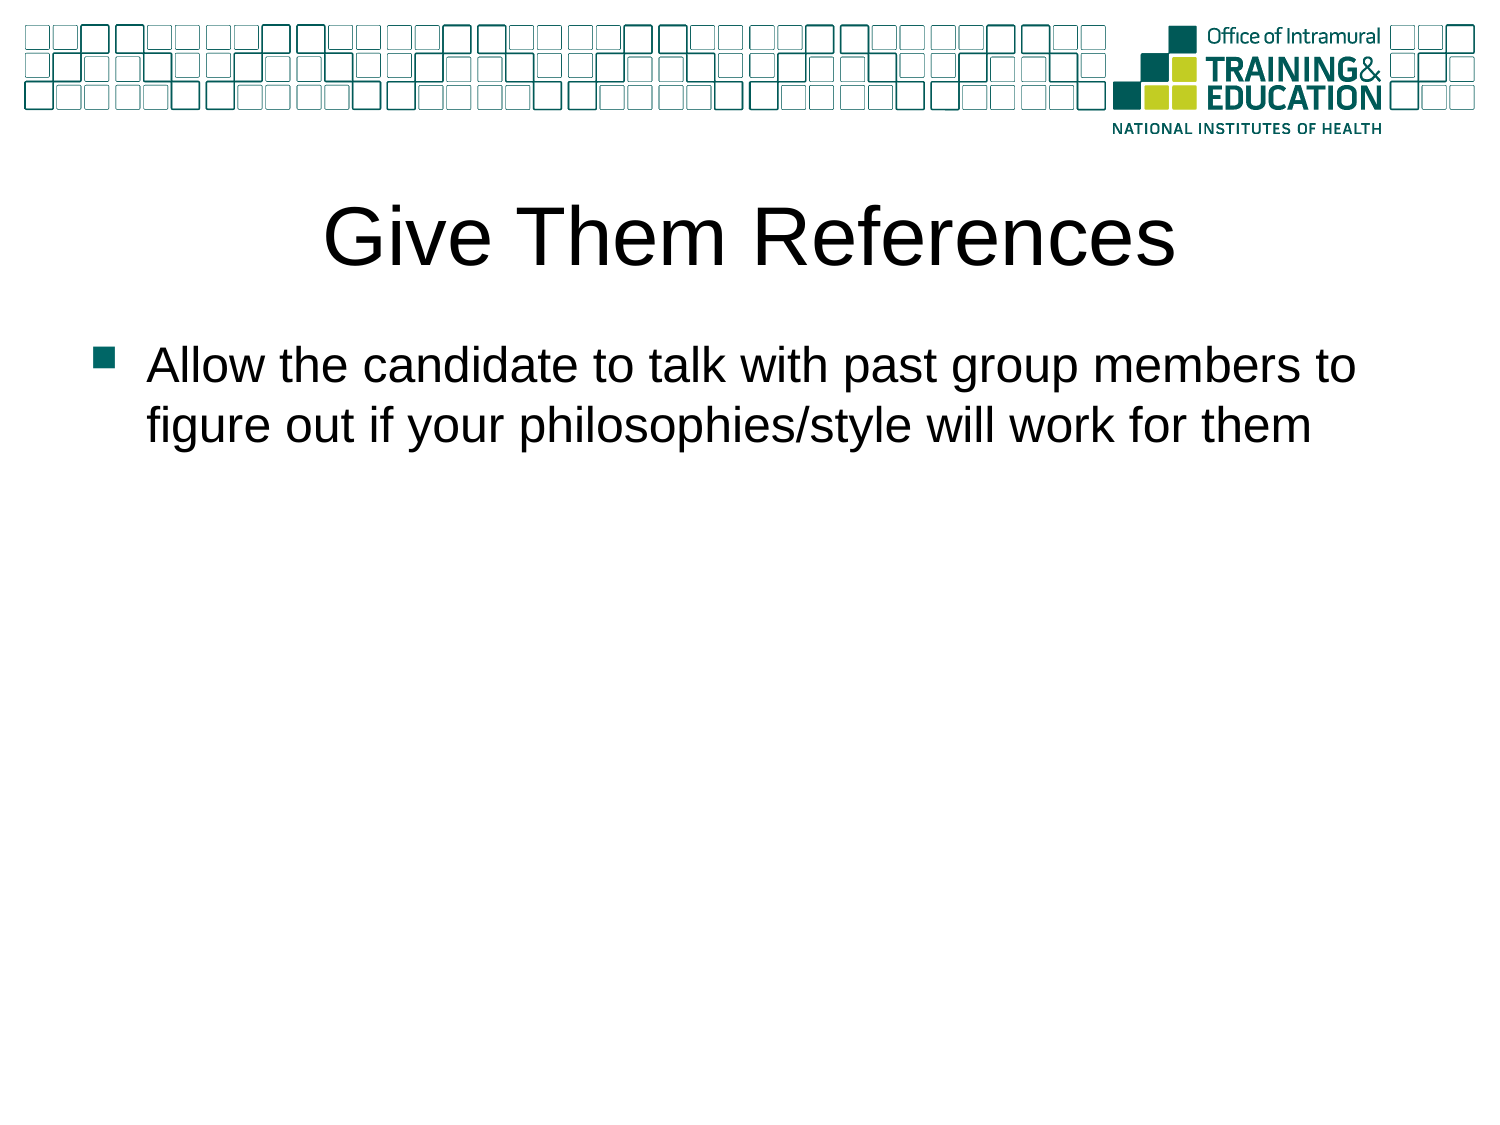

# Give Them References
Allow the candidate to talk with past group members to figure out if your philosophies/style will work for them